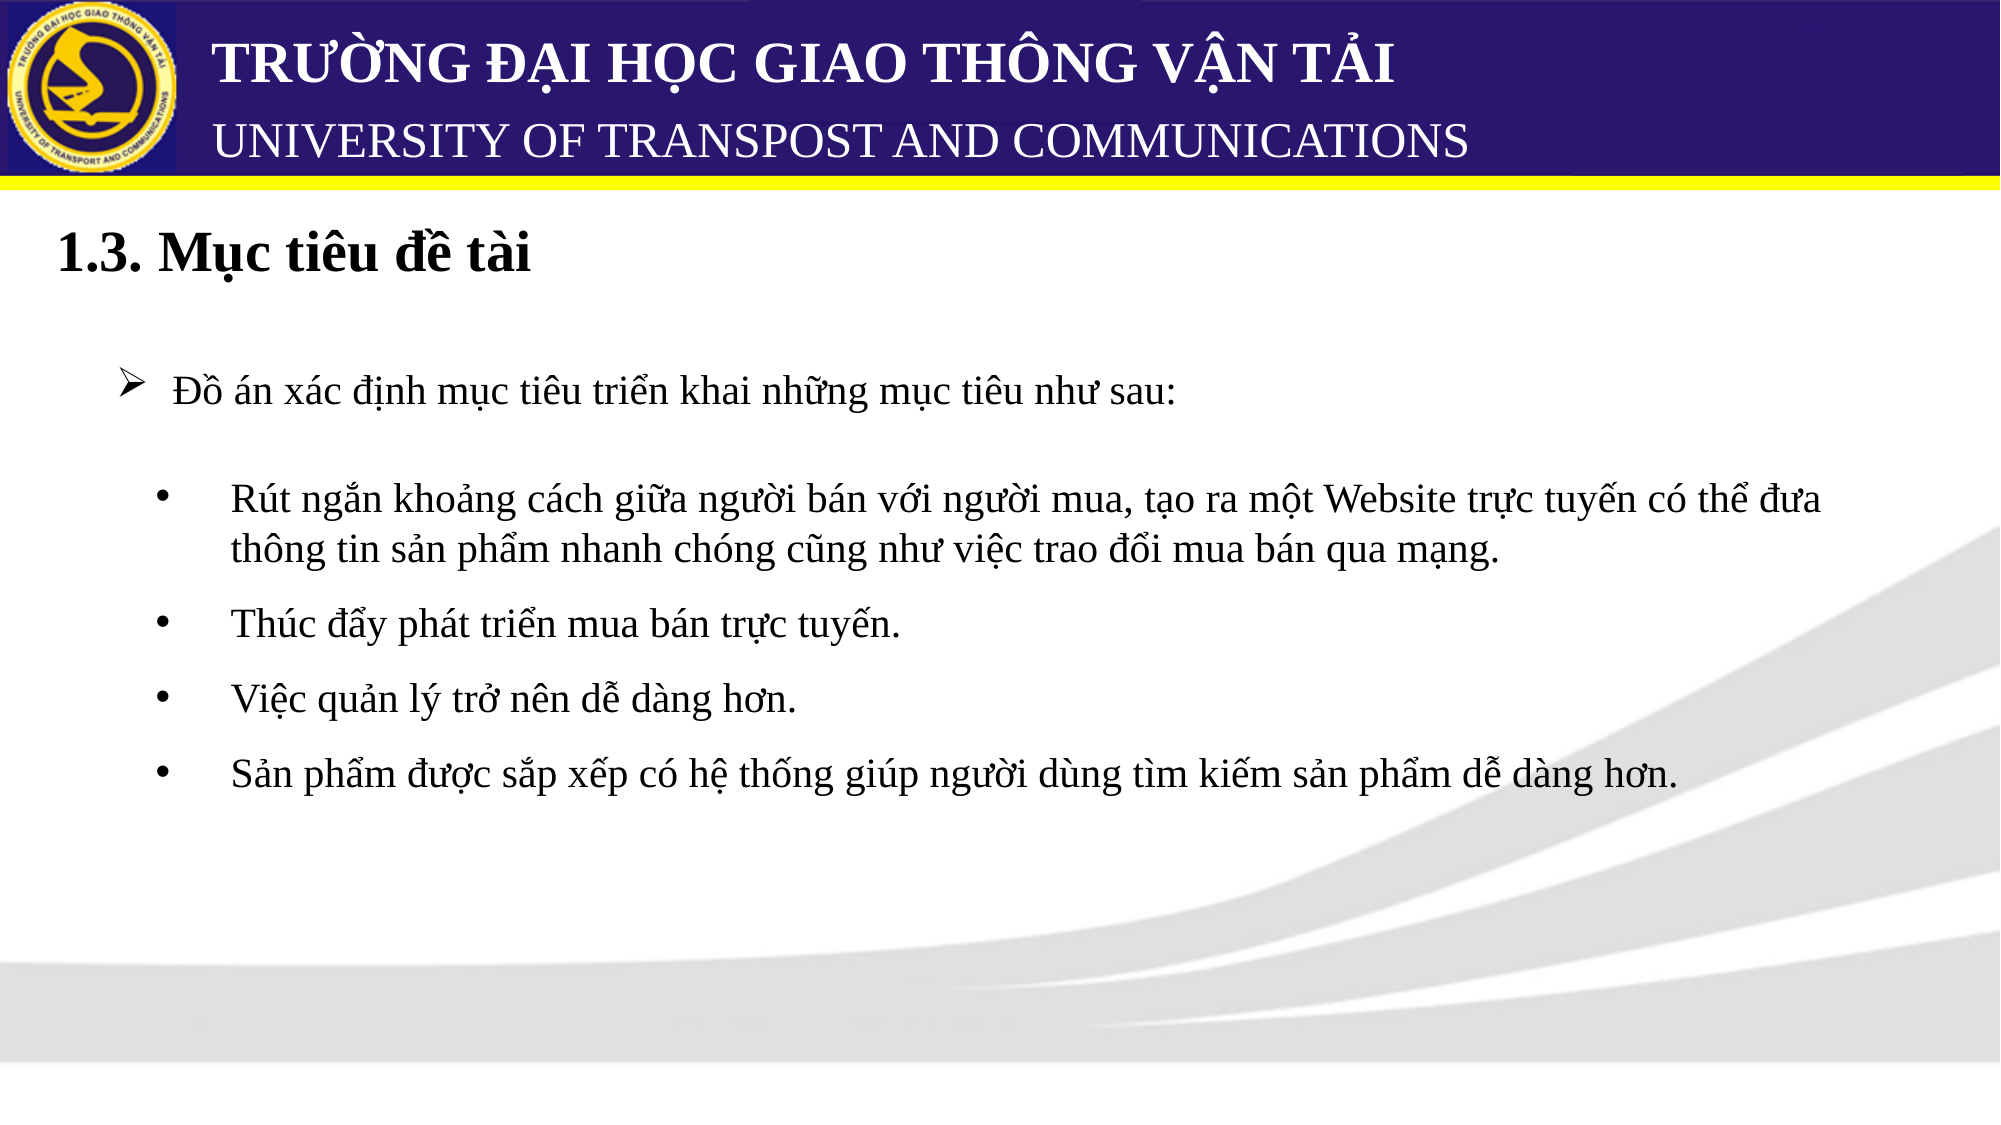

# TRƯỜNG ĐẠI HỌC GIAO THÔNG VẬN TẢI UNIVERSITY OF TRANSPOST AND COMMUNICATIONS
1.3. Mục tiêu đề tài
Đồ án xác định mục tiêu triển khai những mục tiêu như sau:
Rút ngắn khoảng cách giữa người bán với người mua, tạo ra một Website trực tuyến có thể đưa thông tin sản phẩm nhanh chóng cũng như việc trao đổi mua bán qua mạng.
Thúc đẩy phát triển mua bán trực tuyến.
Việc quản lý trở nên dễ dàng hơn.
Sản phẩm được sắp xếp có hệ thống giúp người dùng tìm kiếm sản phẩm dễ dàng hơn.